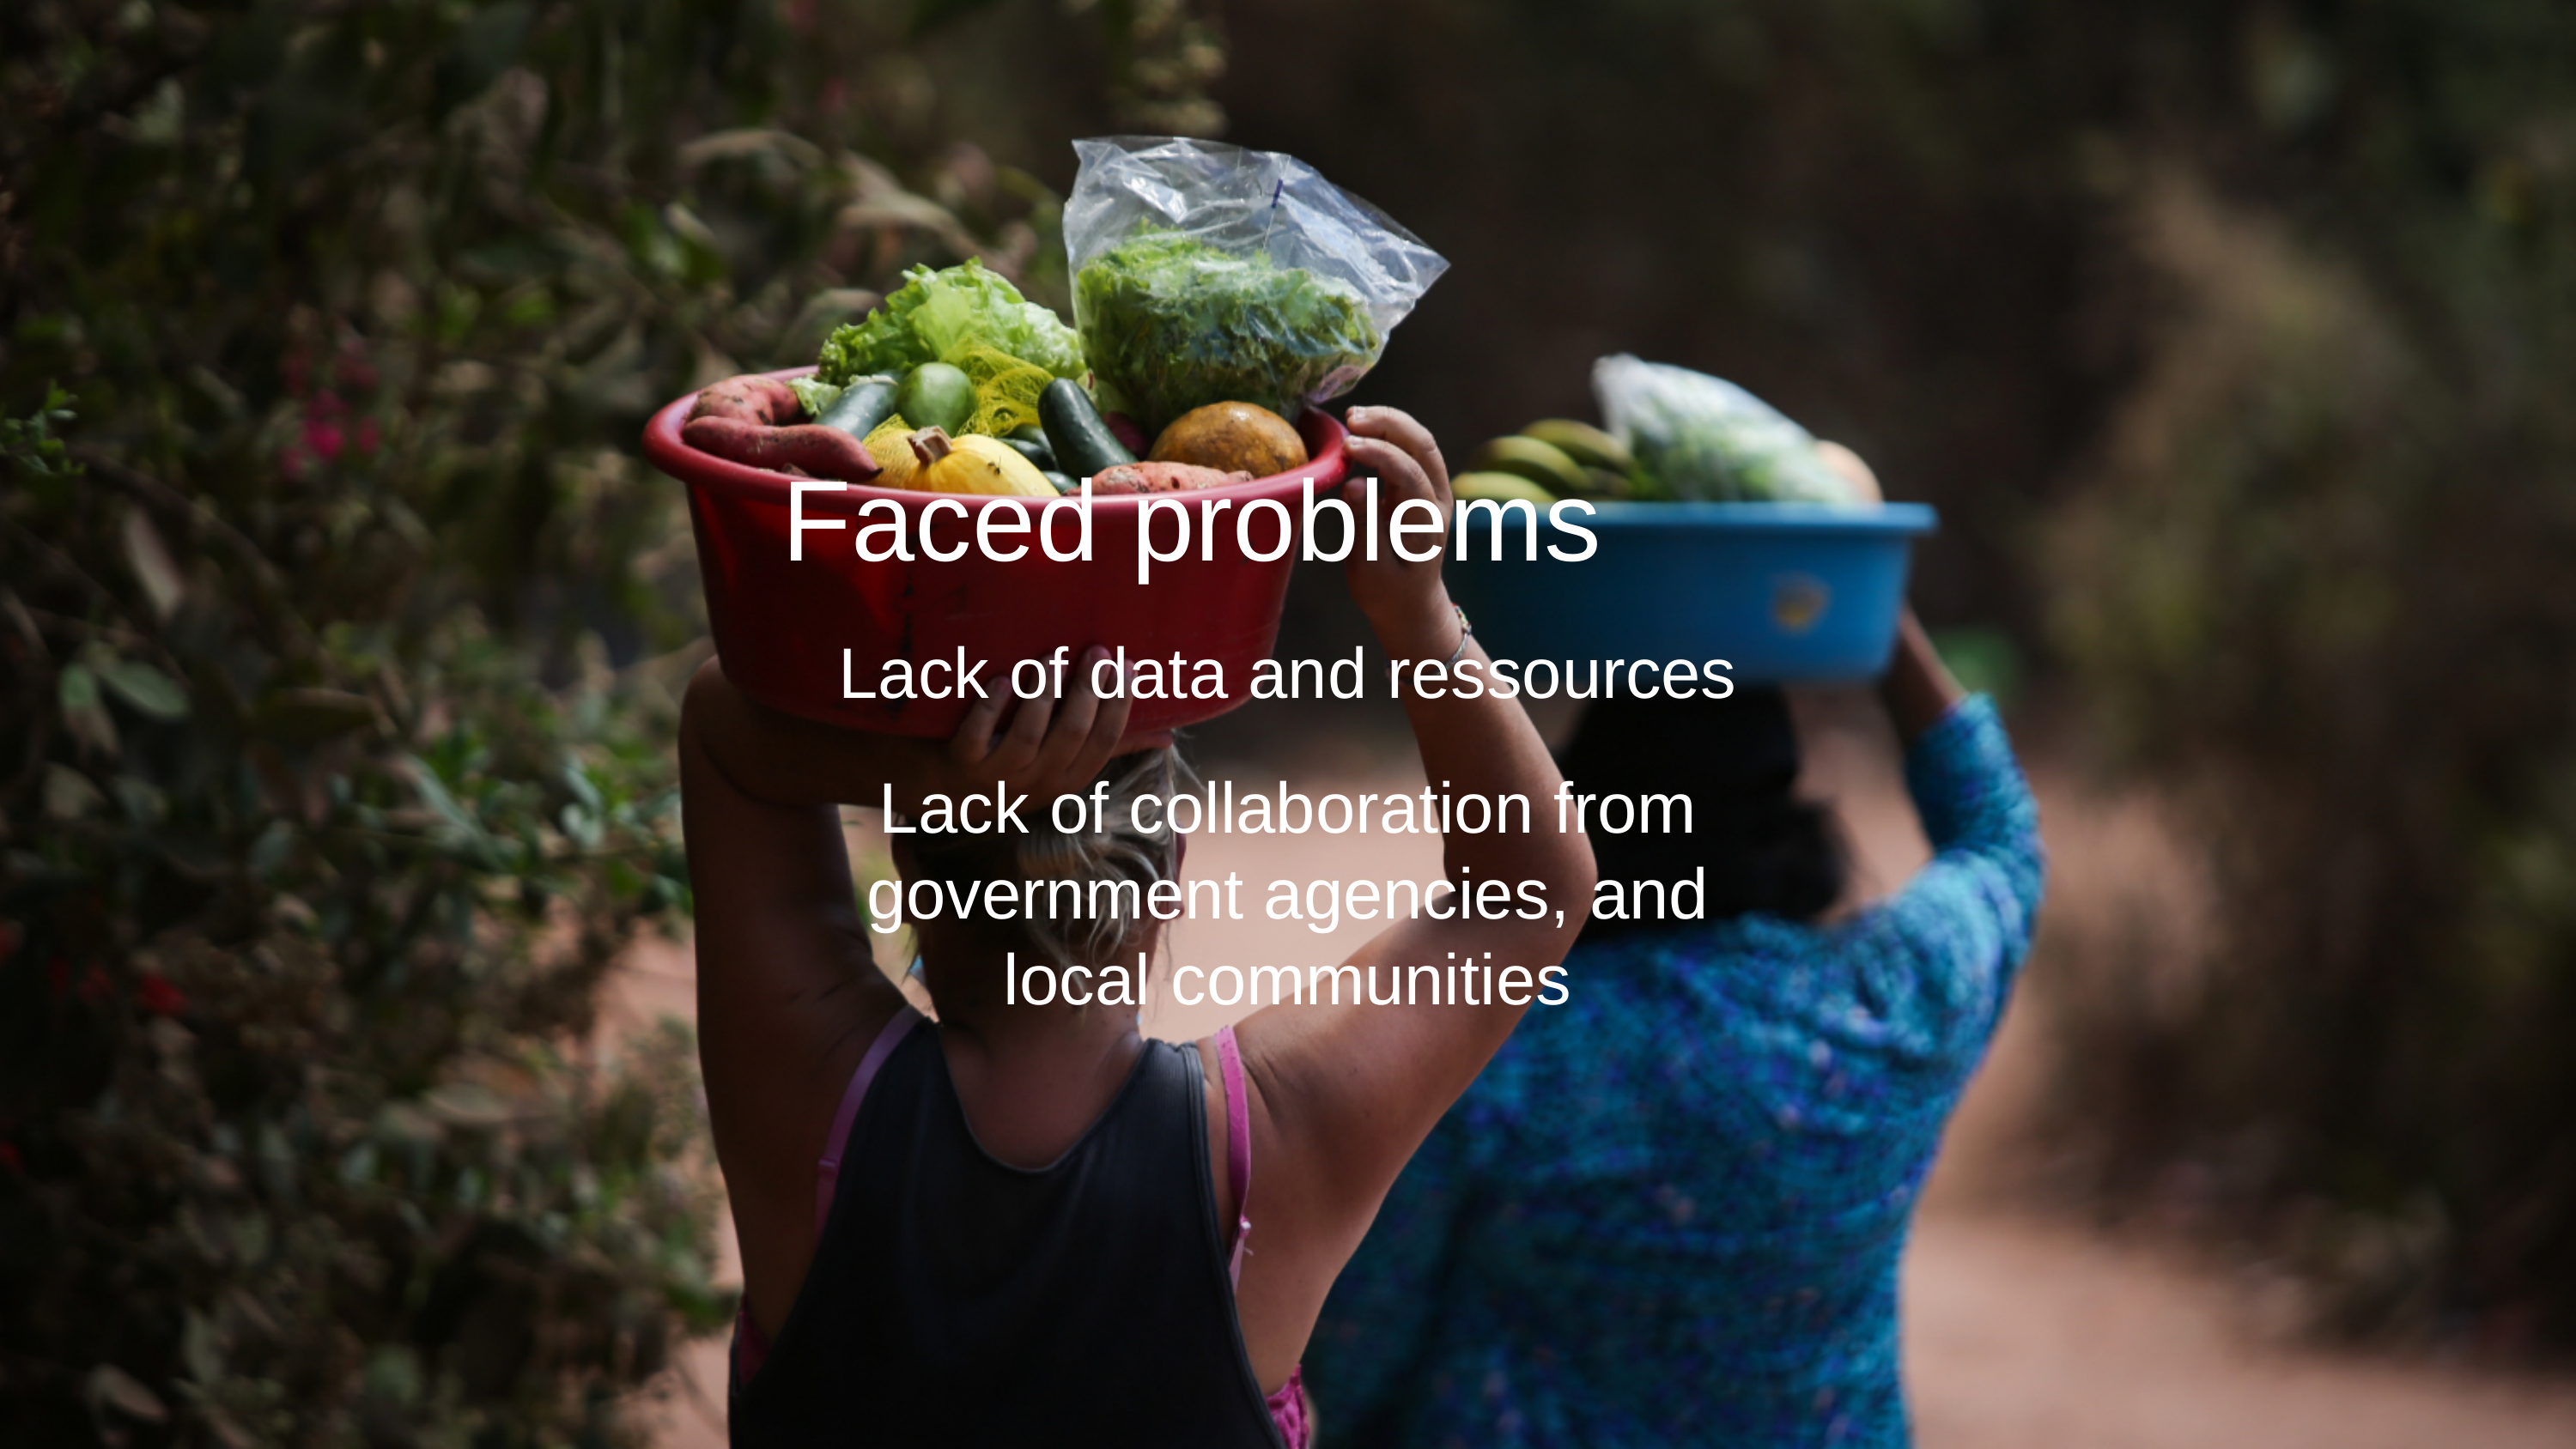

Faced problems
Lack of data and ressources
Lack of collaboration from government agencies, and local communities